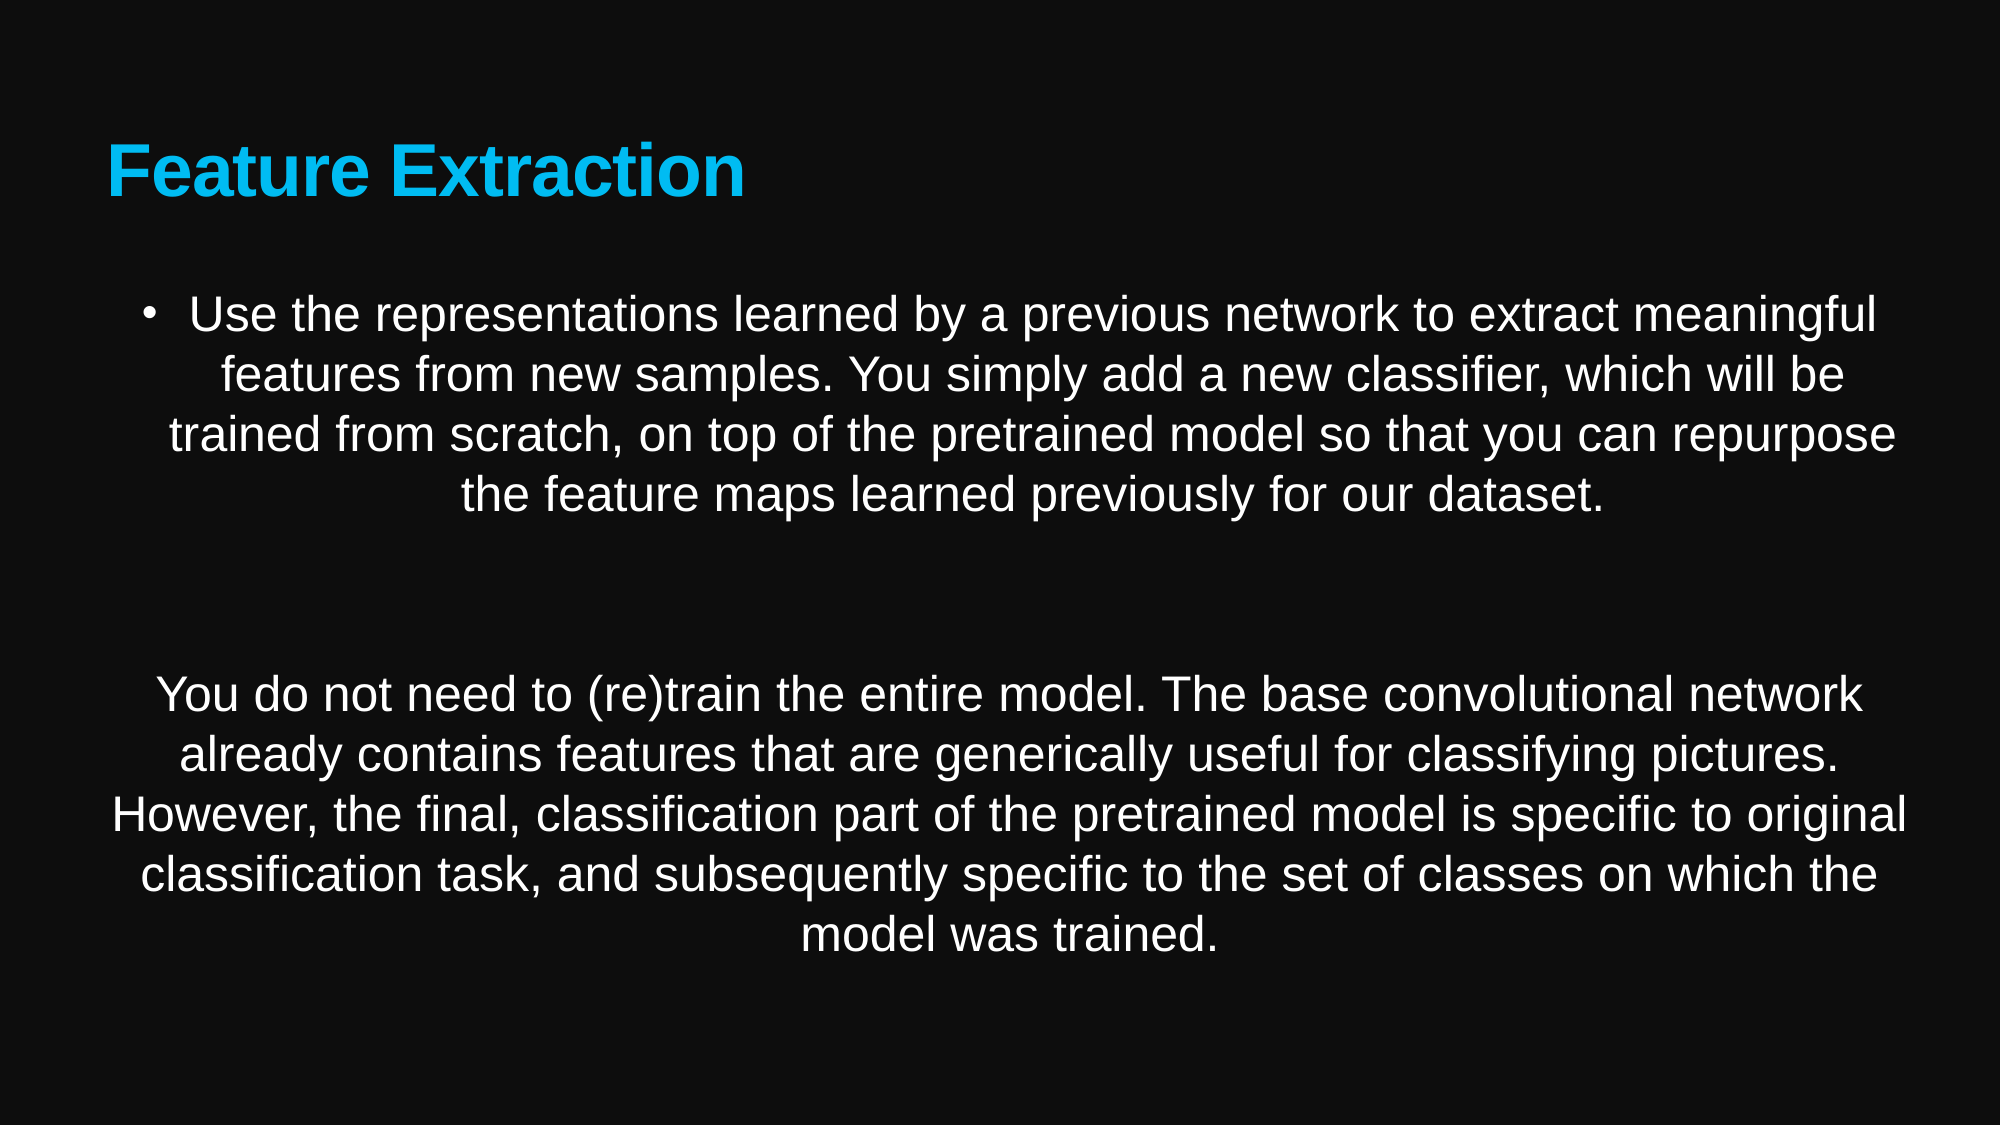

# Feature Extraction
Use the representations learned by a previous network to extract meaningful features from new samples. You simply add a new classifier, which will be trained from scratch, on top of the pretrained model so that you can repurpose the feature maps learned previously for our dataset.

You do not need to (re)train the entire model. The base convolutional network already contains features that are generically useful for classifying pictures. However, the final, classification part of the pretrained model is specific to original classification task, and subsequently specific to the set of classes on which the model was trained.